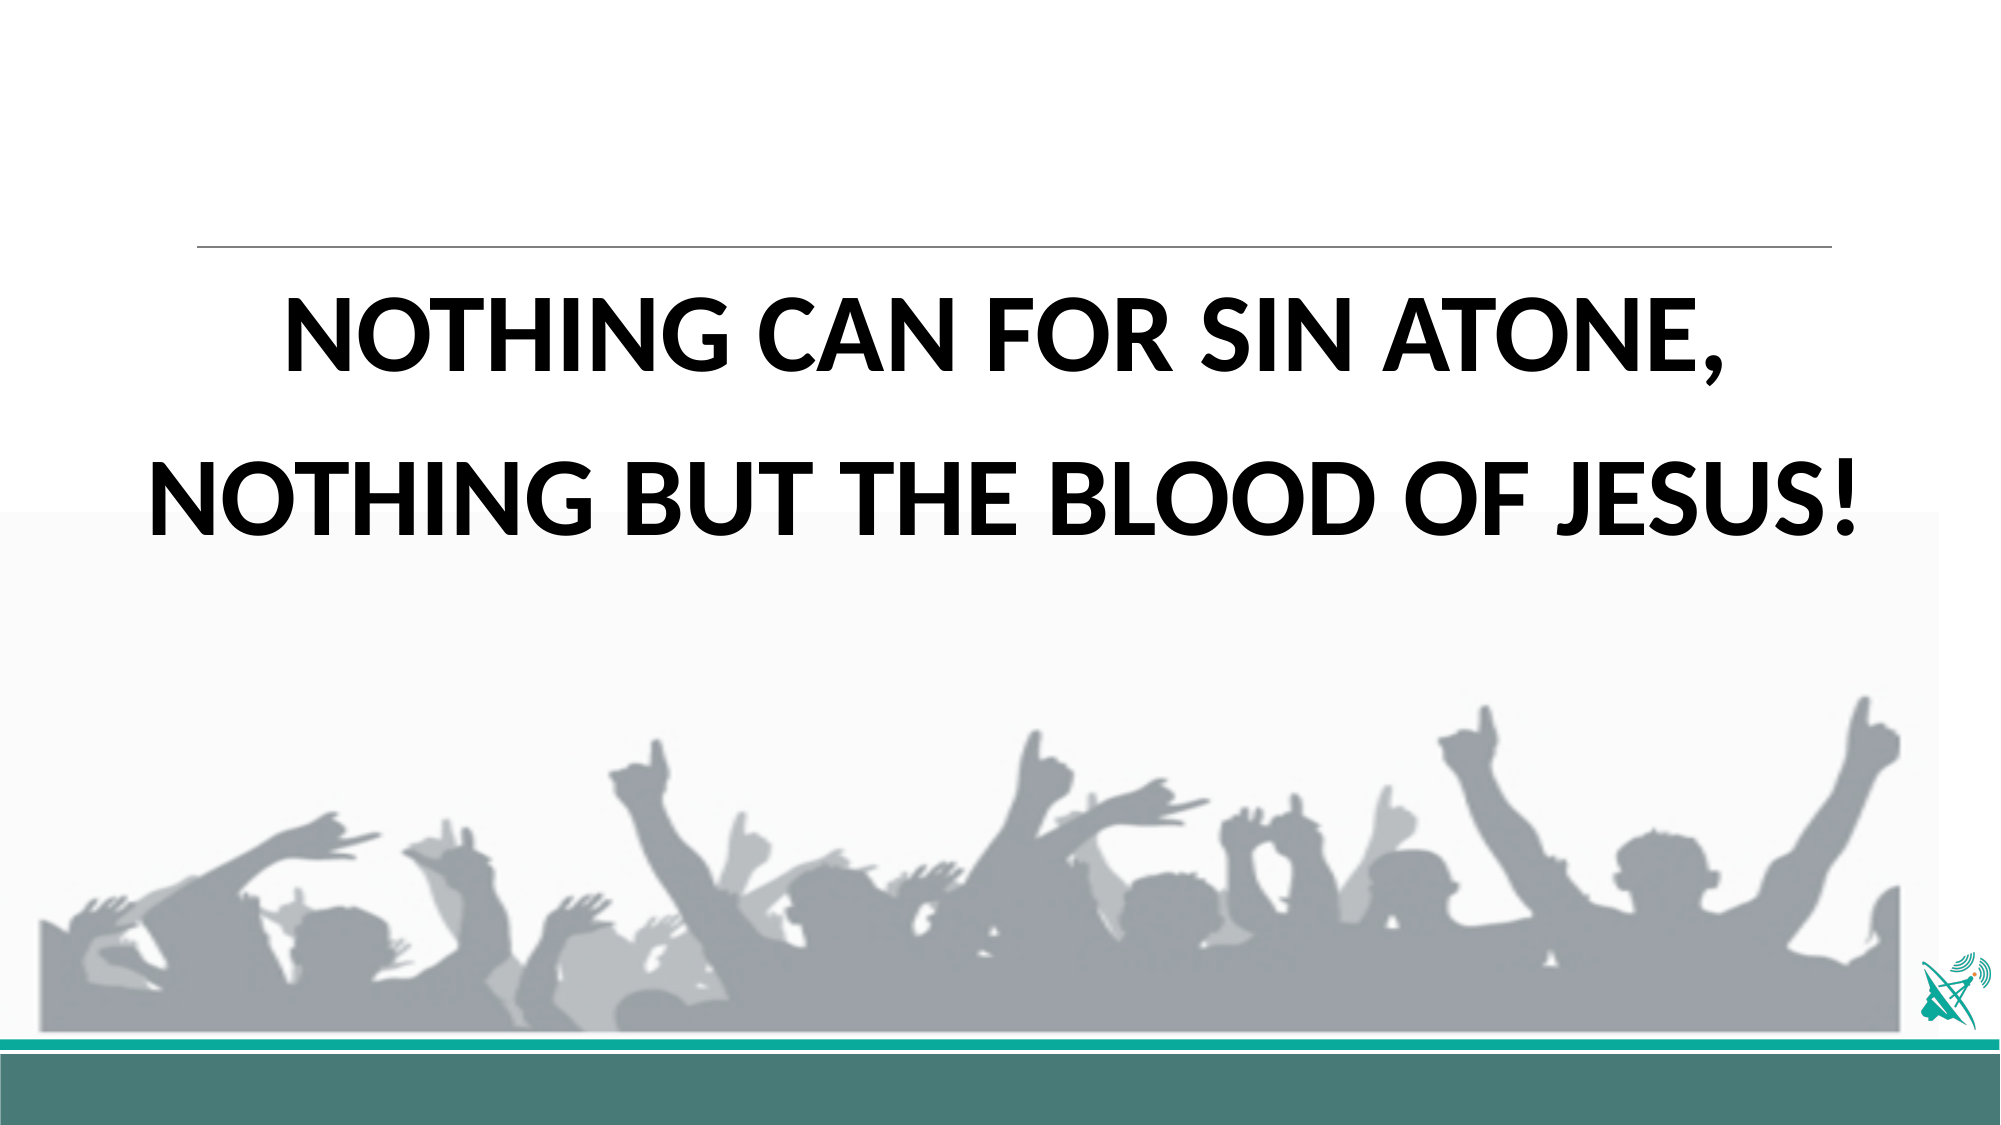

NOTHING CAN FOR SIN ATONE,
NOTHING BUT THE BLOOD OF JESUS!